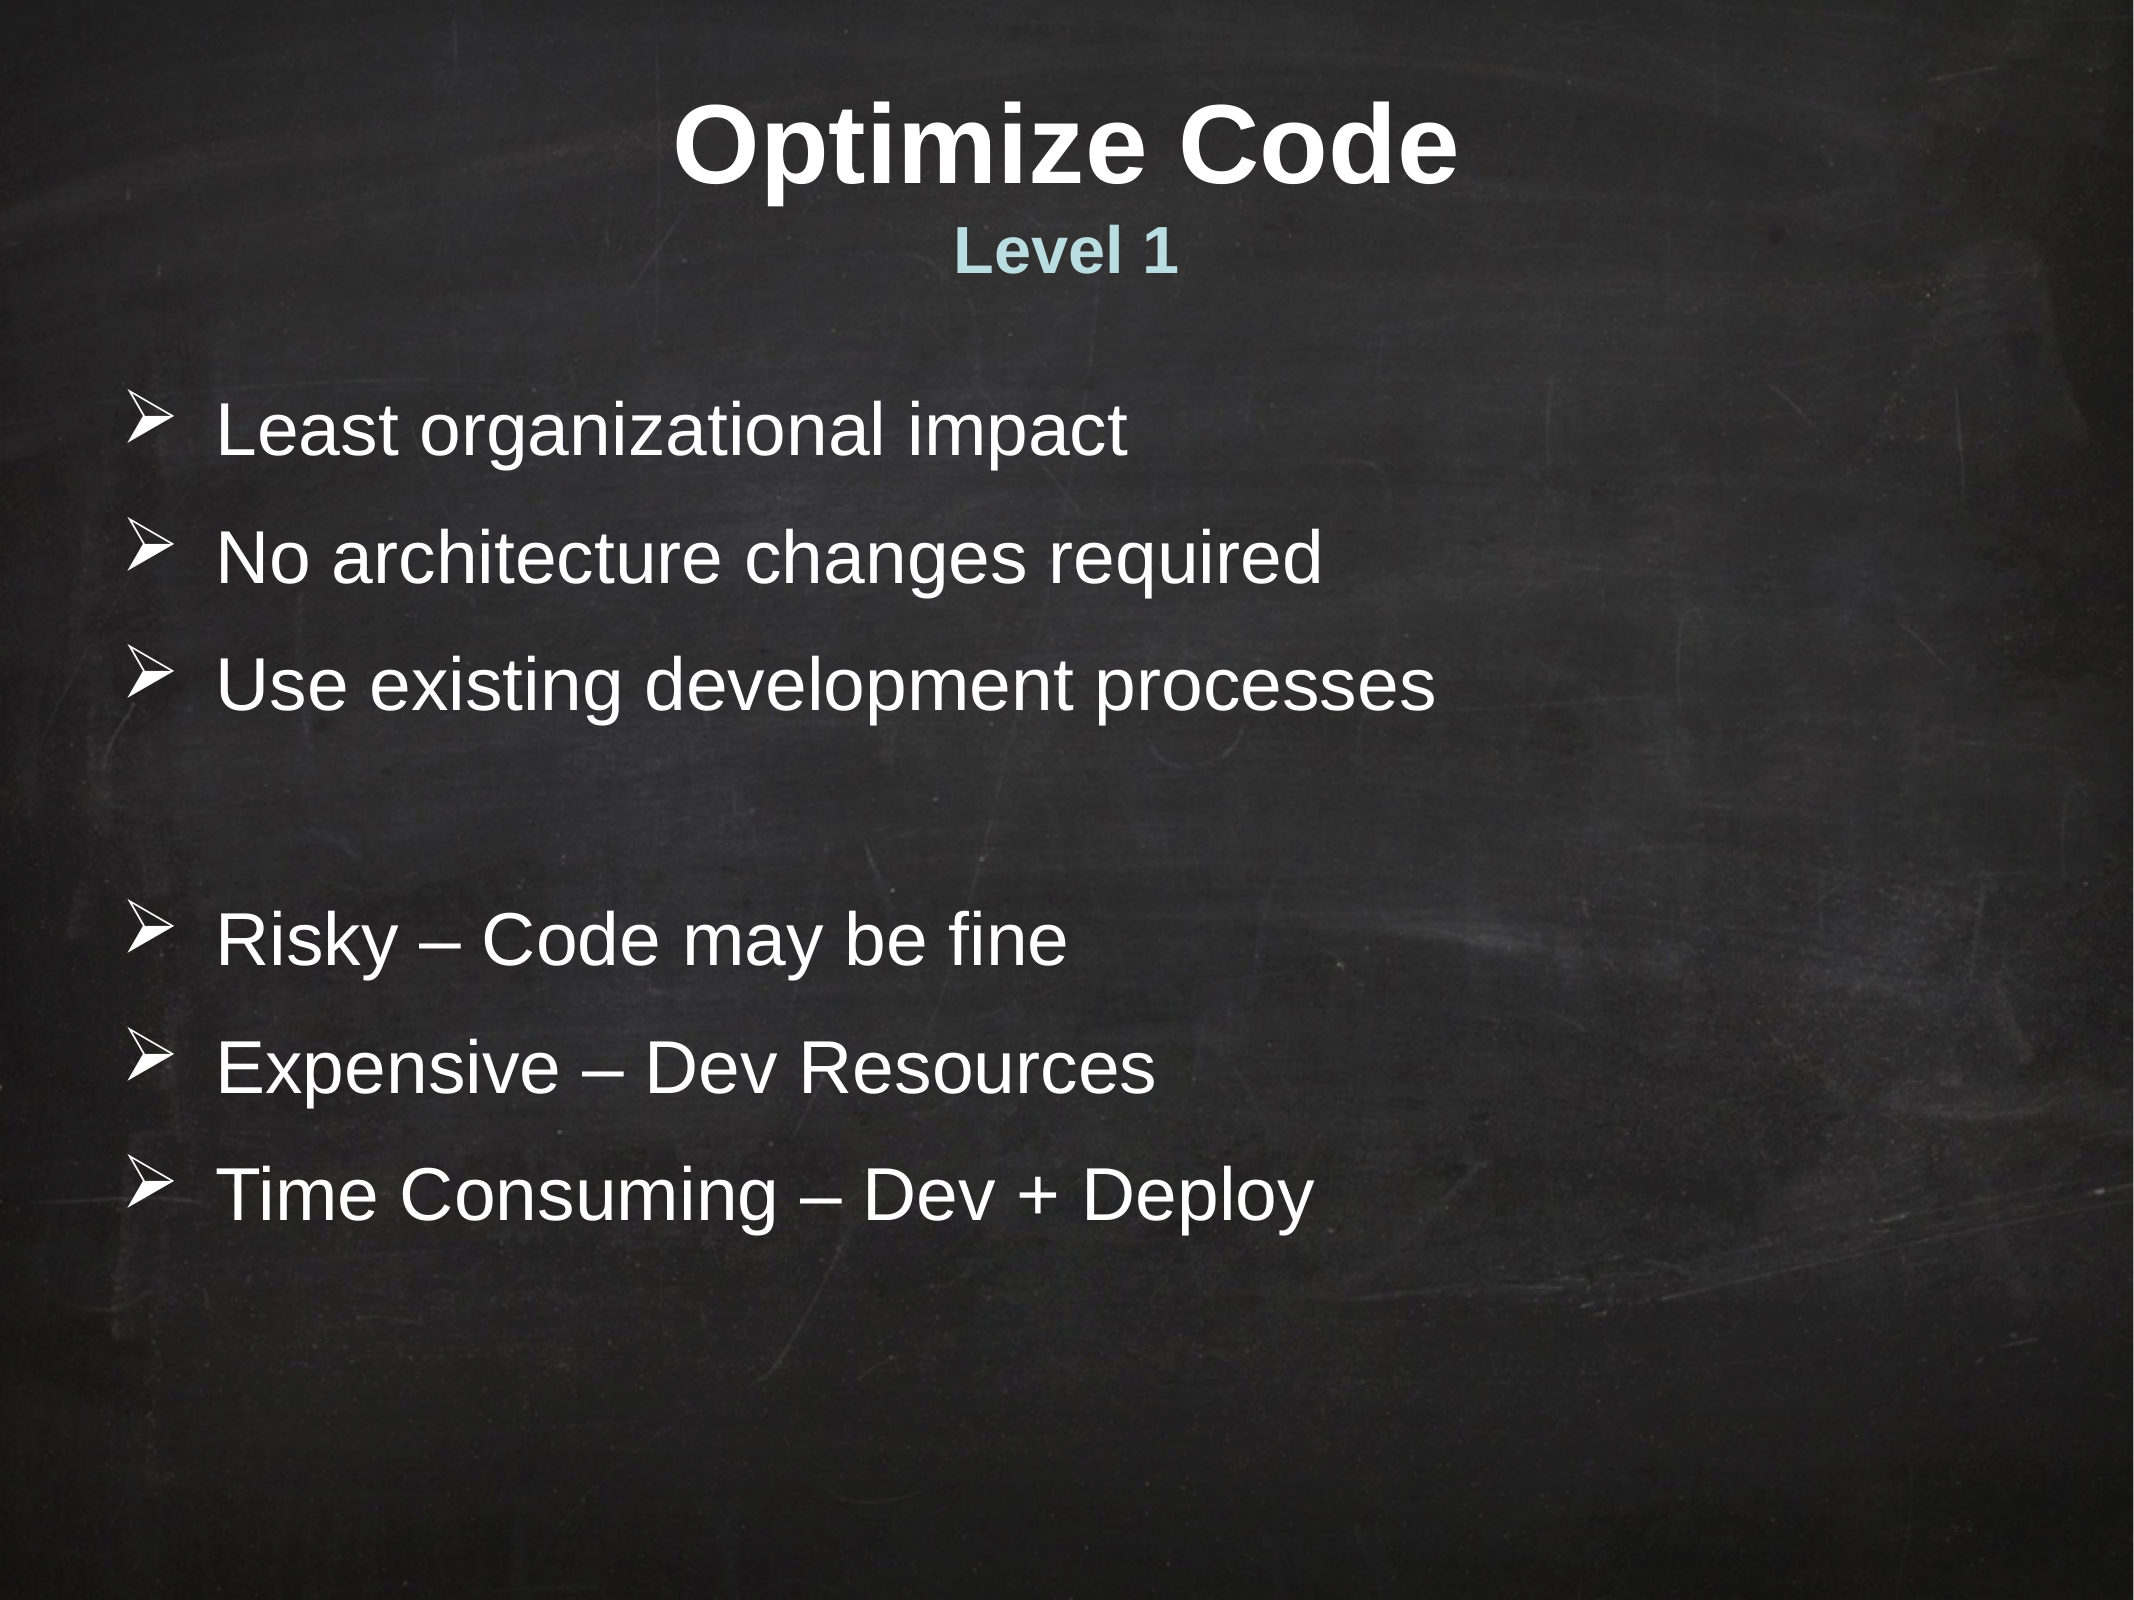

# Optimize Code Level 1
Least organizational impact
No architecture changes required
Use existing development processes

Risky – Code may be fine
Expensive – Dev Resources
Time Consuming – Dev + Deploy